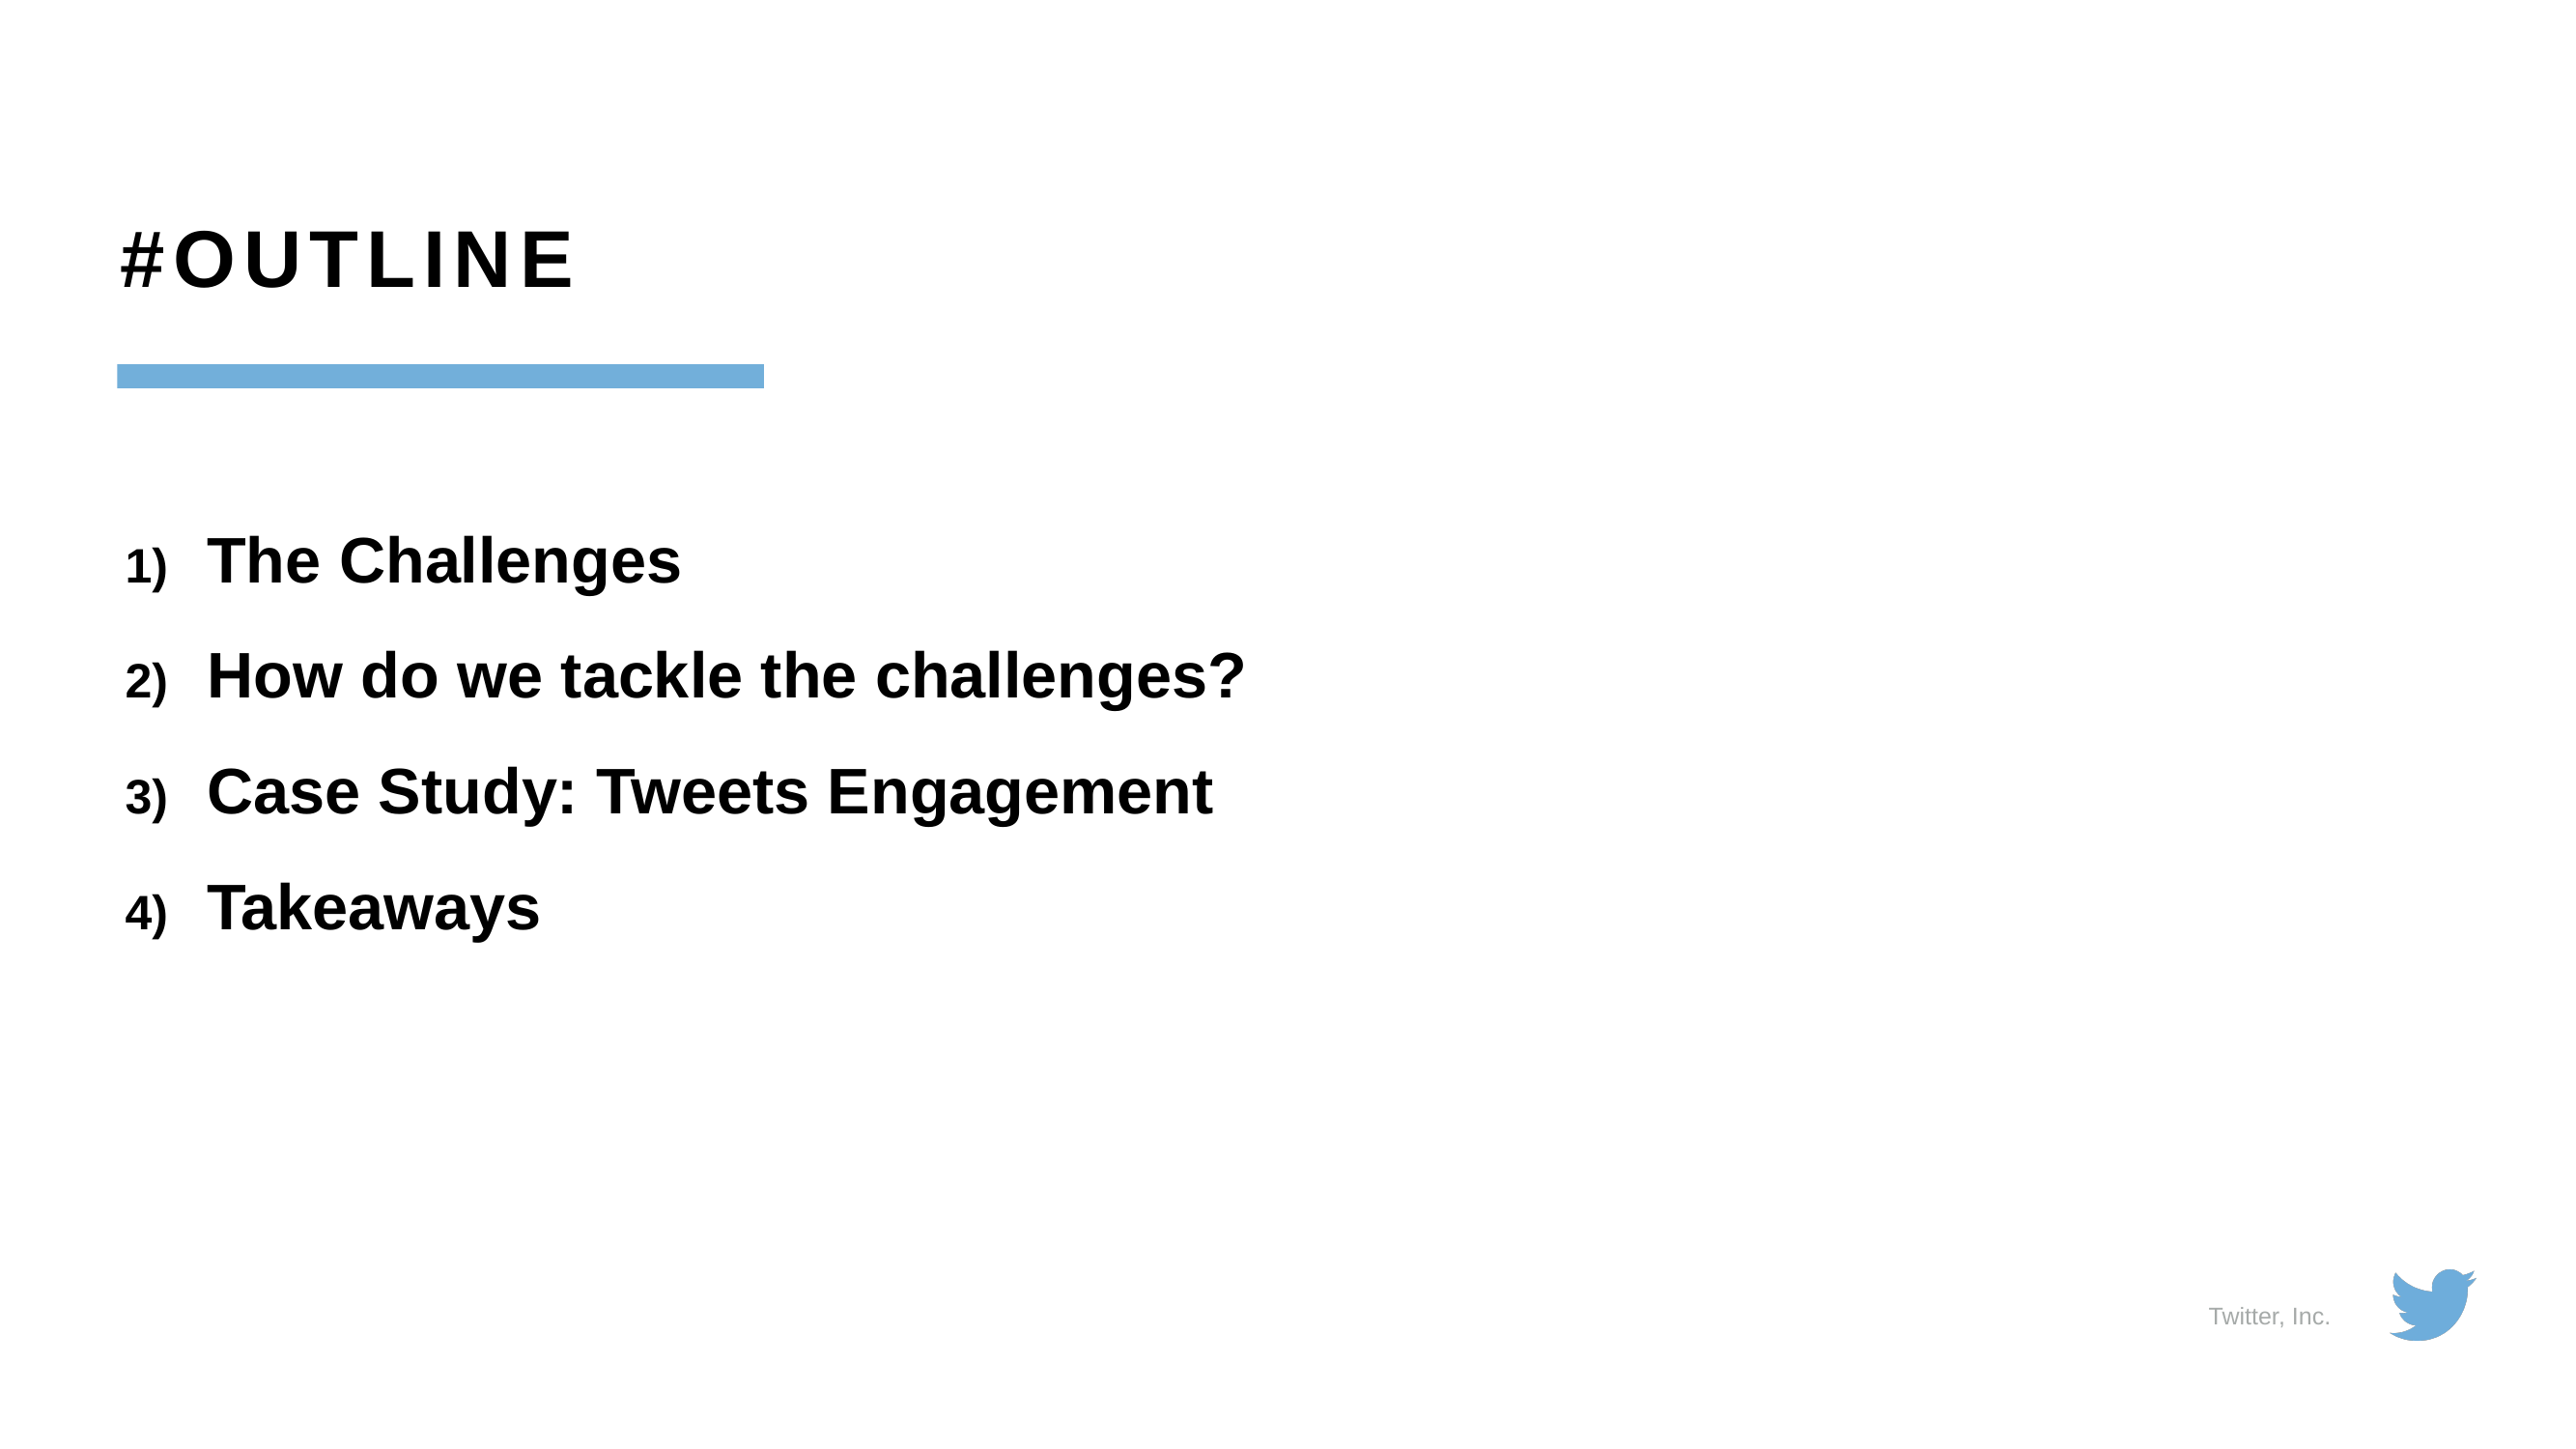

#Outline

The Challenges
How do we tackle the challenges?
Case Study: Tweets Engagement
Takeaways